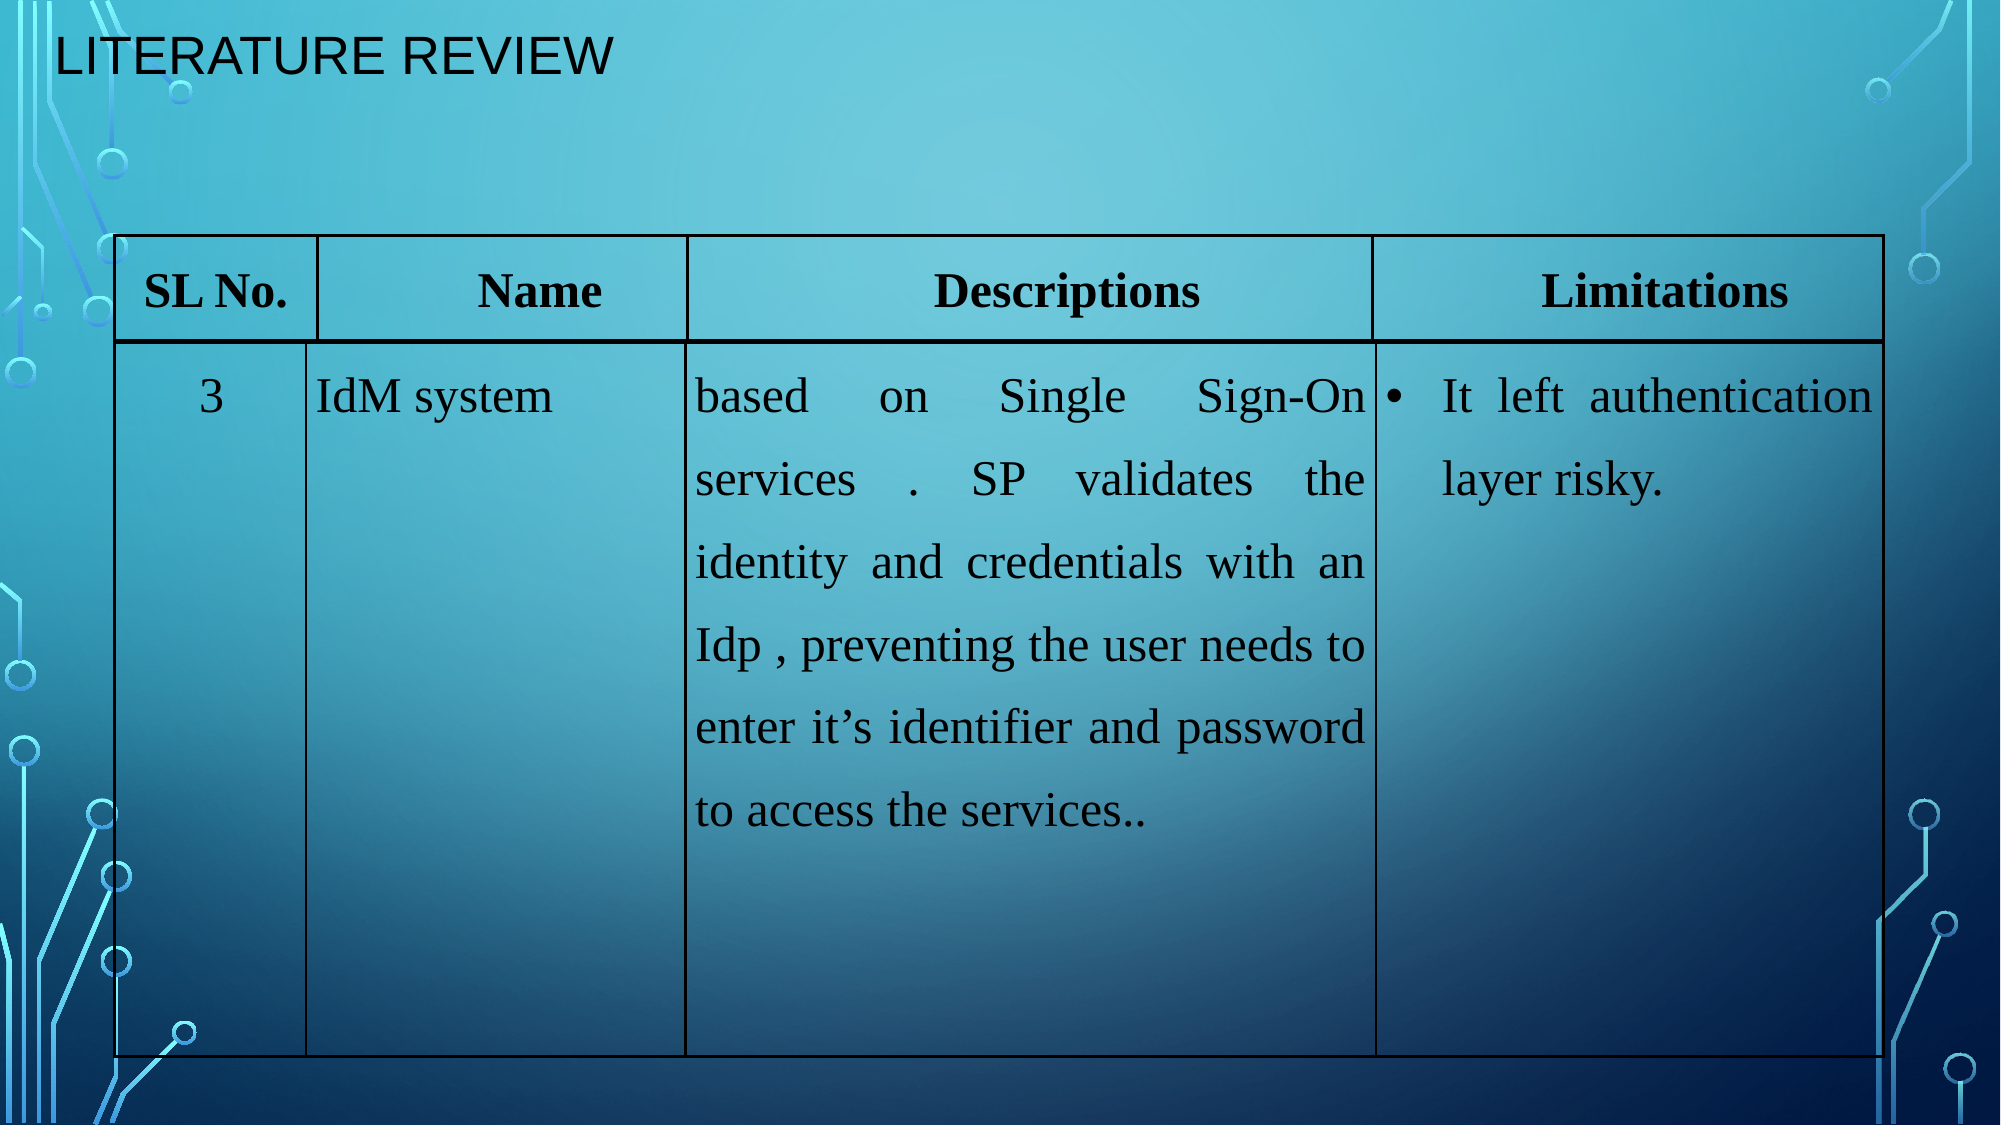

# Literature Review
| SL No. | Name | Descriptions | Limitations |
| --- | --- | --- | --- |
| 3 | IdM system | based on Single Sign-On services . SP validates the identity and credentials with an Idp , preventing the user needs to enter it’s identifier and password to access the services.. | It left authentication layer risky. |
| --- | --- | --- | --- |